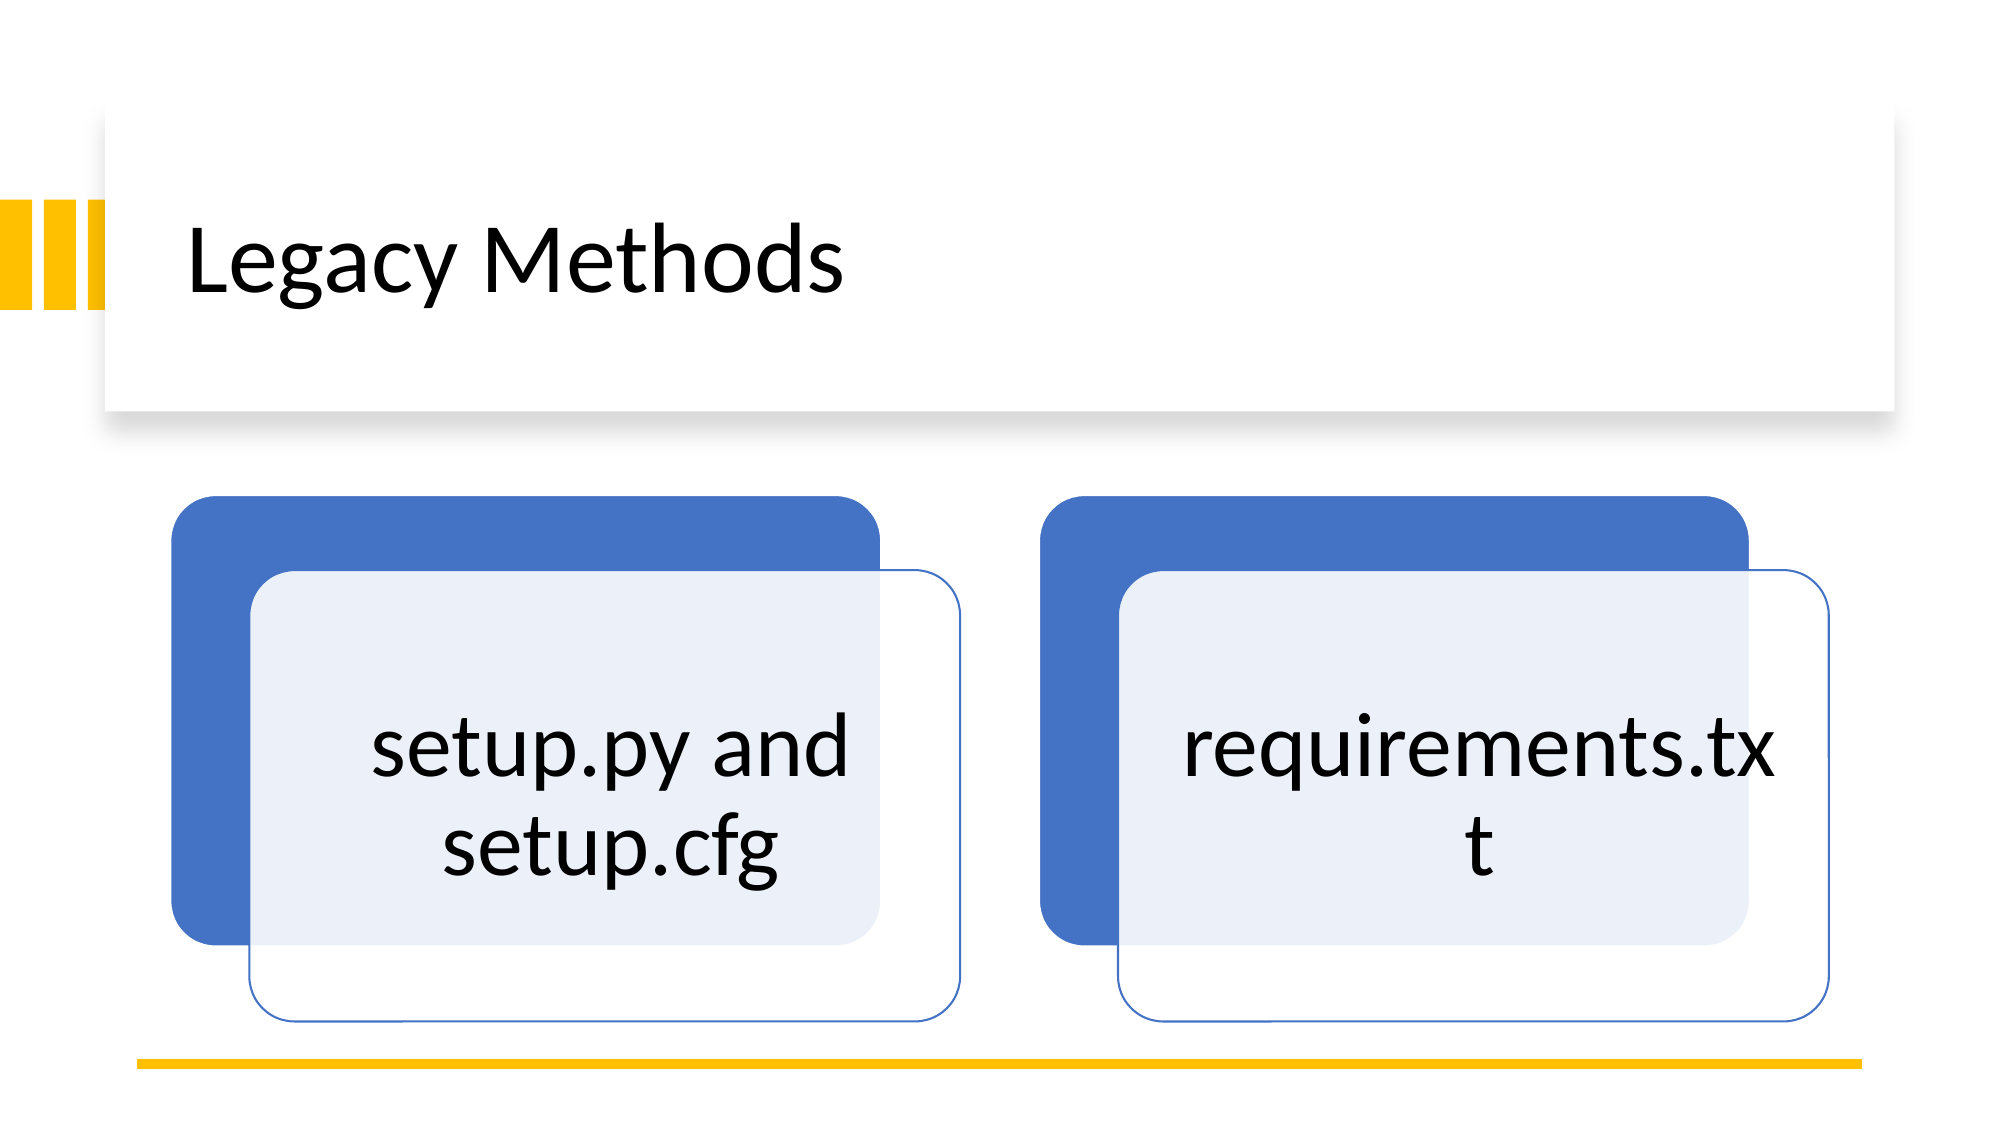

# Legacy Methods

setup.py and setup.cfg
requirements.txt